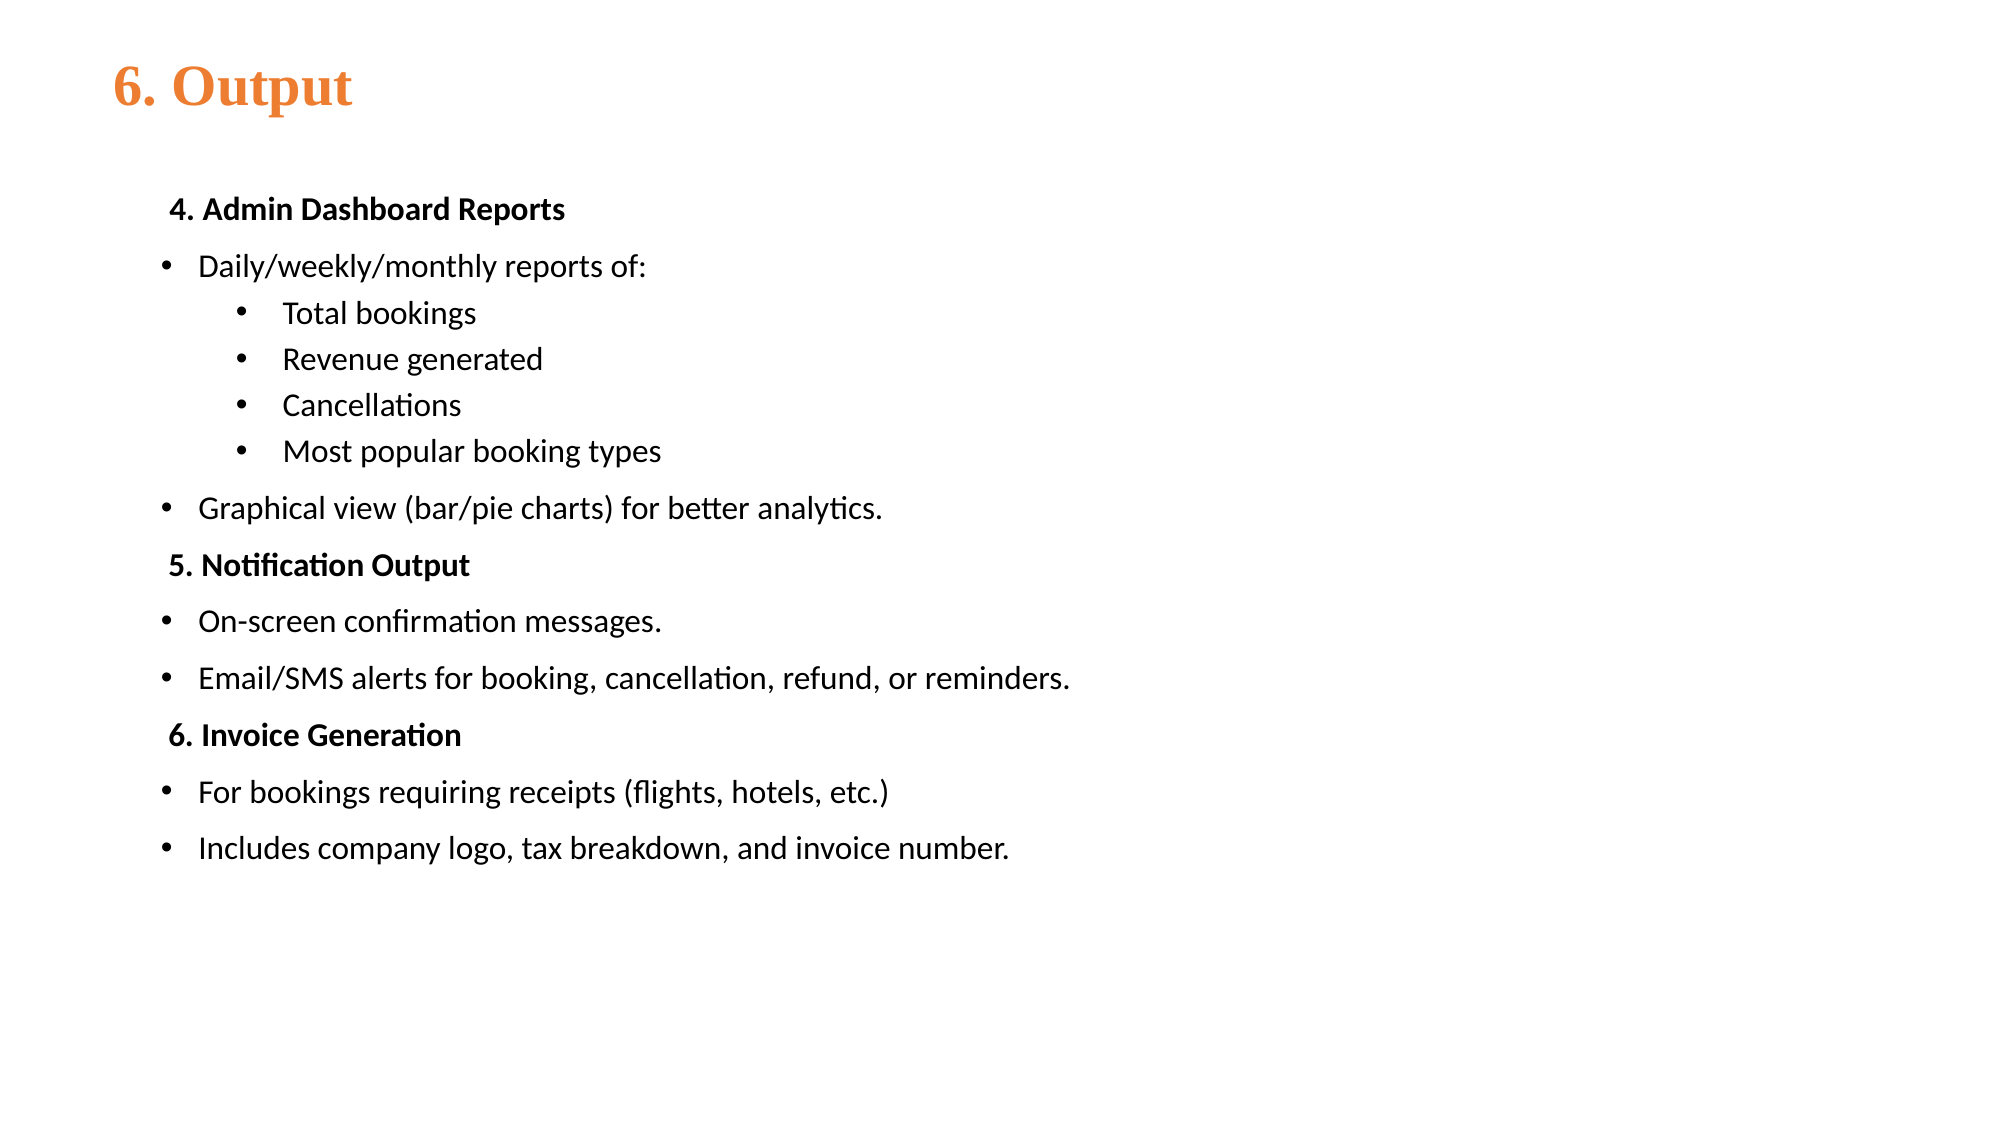

# 6. Output
 4. Admin Dashboard Reports
Daily/weekly/monthly reports of:
Total bookings
Revenue generated
Cancellations
Most popular booking types
Graphical view (bar/pie charts) for better analytics.
 5. Notification Output
On-screen confirmation messages.
Email/SMS alerts for booking, cancellation, refund, or reminders.
 6. Invoice Generation
For bookings requiring receipts (flights, hotels, etc.)
Includes company logo, tax breakdown, and invoice number.